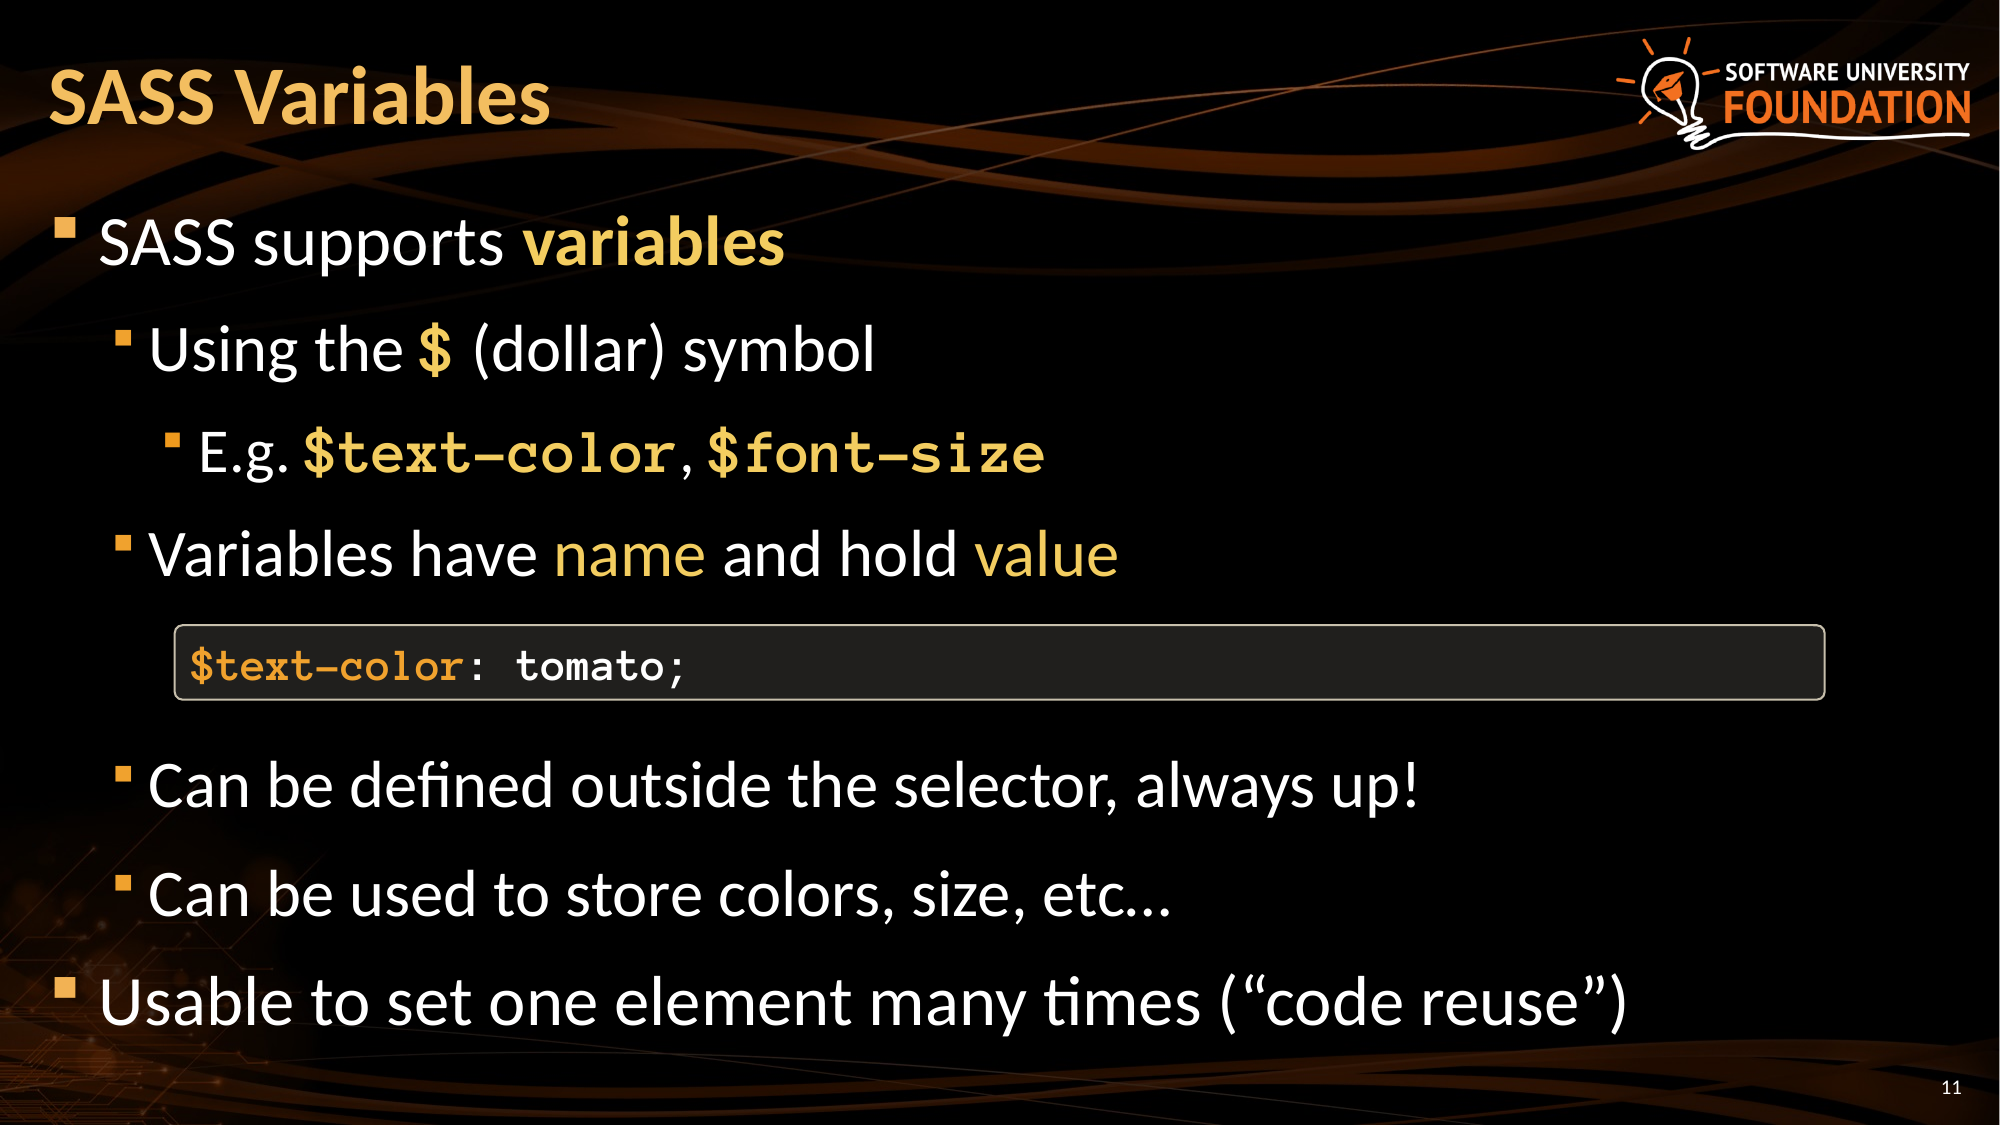

# SASS Variables
SASS supports variables
Using the $ (dollar) symbol
E.g. $text-color, $font-size
Variables have name and hold value

Can be defined outside the selector, always up!
Can be used to store colors, size, etc…
Usable to set one element many times (“code reuse”)
$text-color: tomato;
11